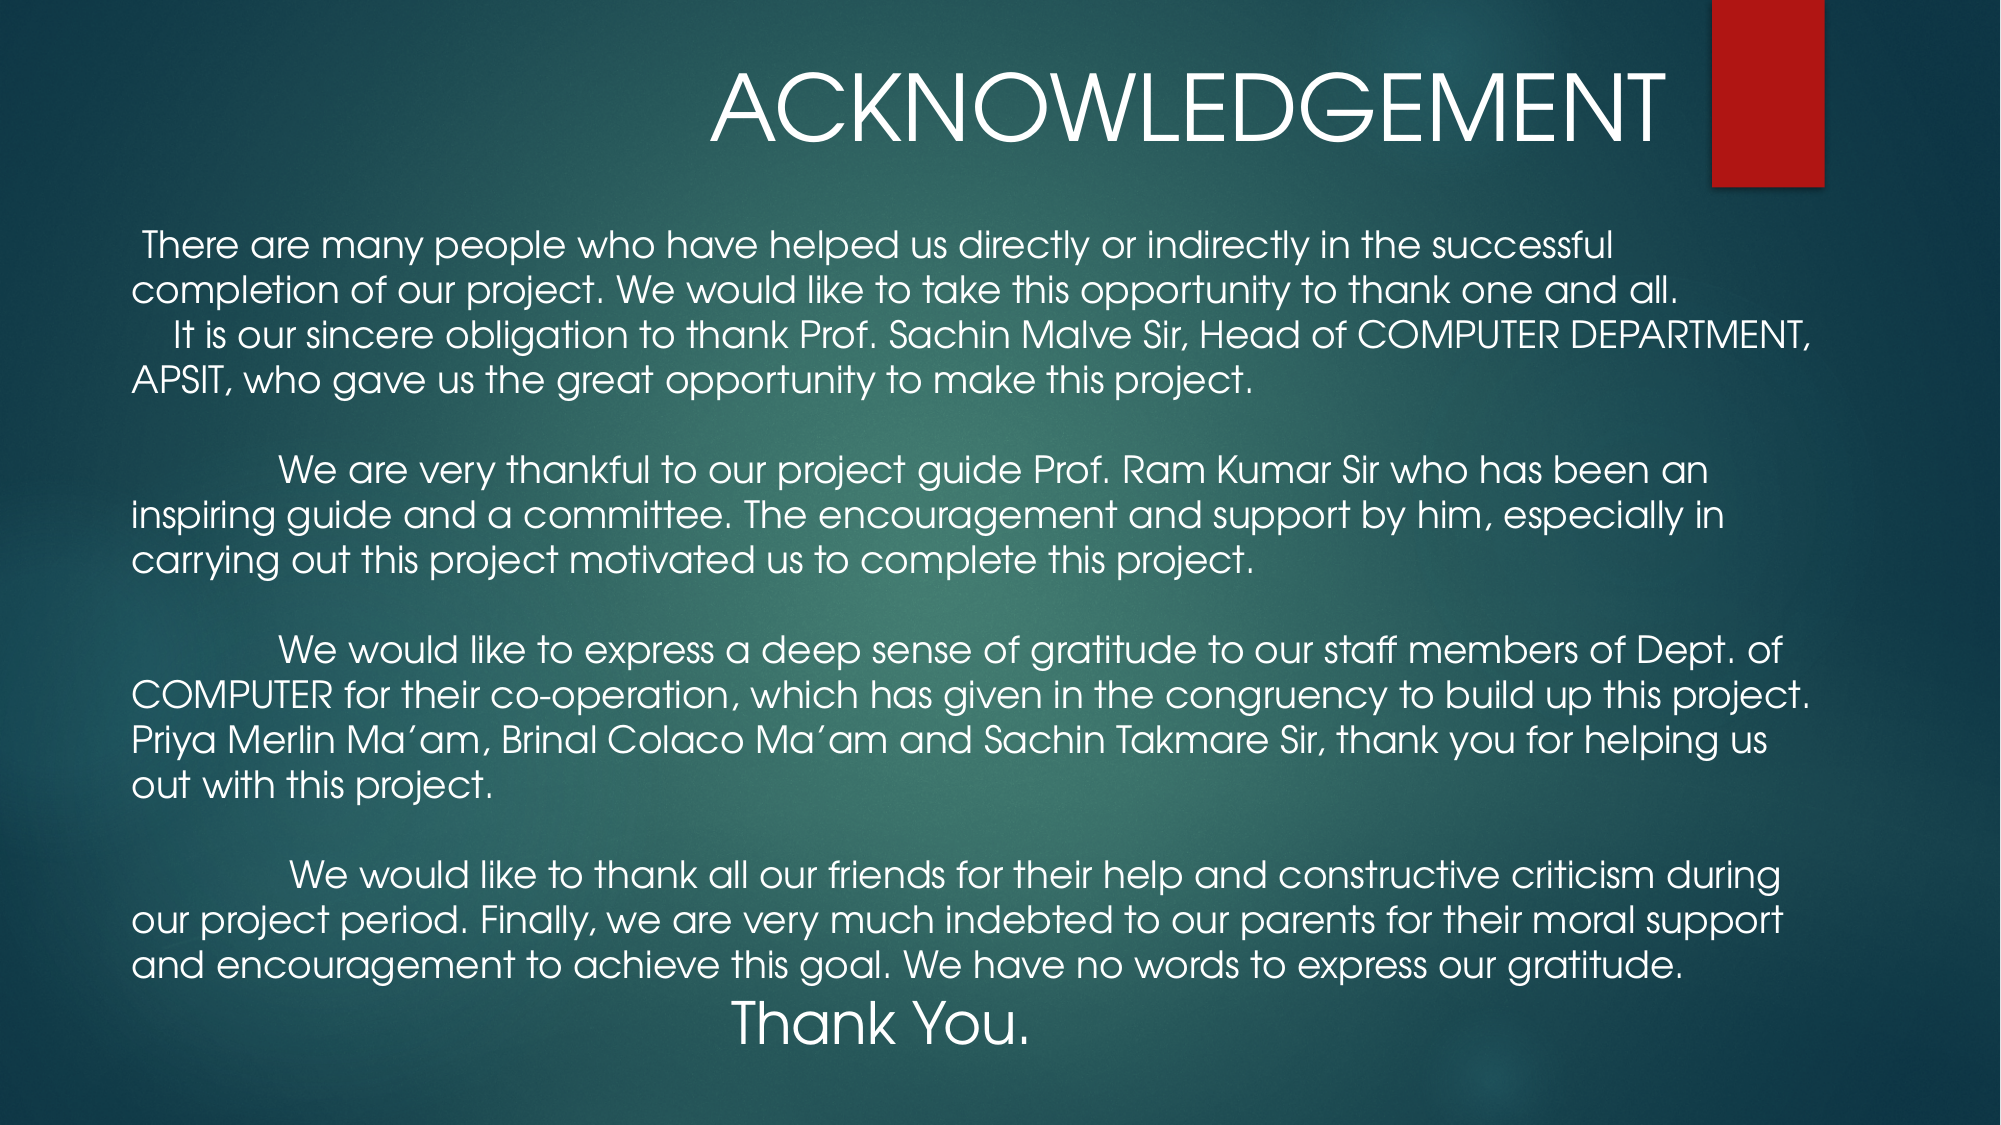

ACKNOWLEDGEMENT

 There are many people who have helped us directly or indirectly in the successful completion of our project. We would like to take this opportunity to thank one and all.
    It is our sincere obligation to thank Prof. Sachin Malve Sir, Head of COMPUTER DEPARTMENT, APSIT, who gave us the great opportunity to make this project.

              We are very thankful to our project guide Prof. Ram Kumar Sir who has been an inspiring guide and a committee. The encouragement and support by him, especially in carrying out this project motivated us to complete this project.

              We would like to express a deep sense of gratitude to our staff members of Dept. of COMPUTER for their co-operation, which has given in the congruency to build up this project. Priya Merlin Ma’am, Brinal Colaco Ma’am and Sachin Takmare Sir, thank you for helping us out with this project.

               We would like to thank all our friends for their help and constructive criticism during our project period. Finally, we are very much indebted to our parents for their moral support and encouragement to achieve this goal. We have no words to express our gratitude.
				Thank You.